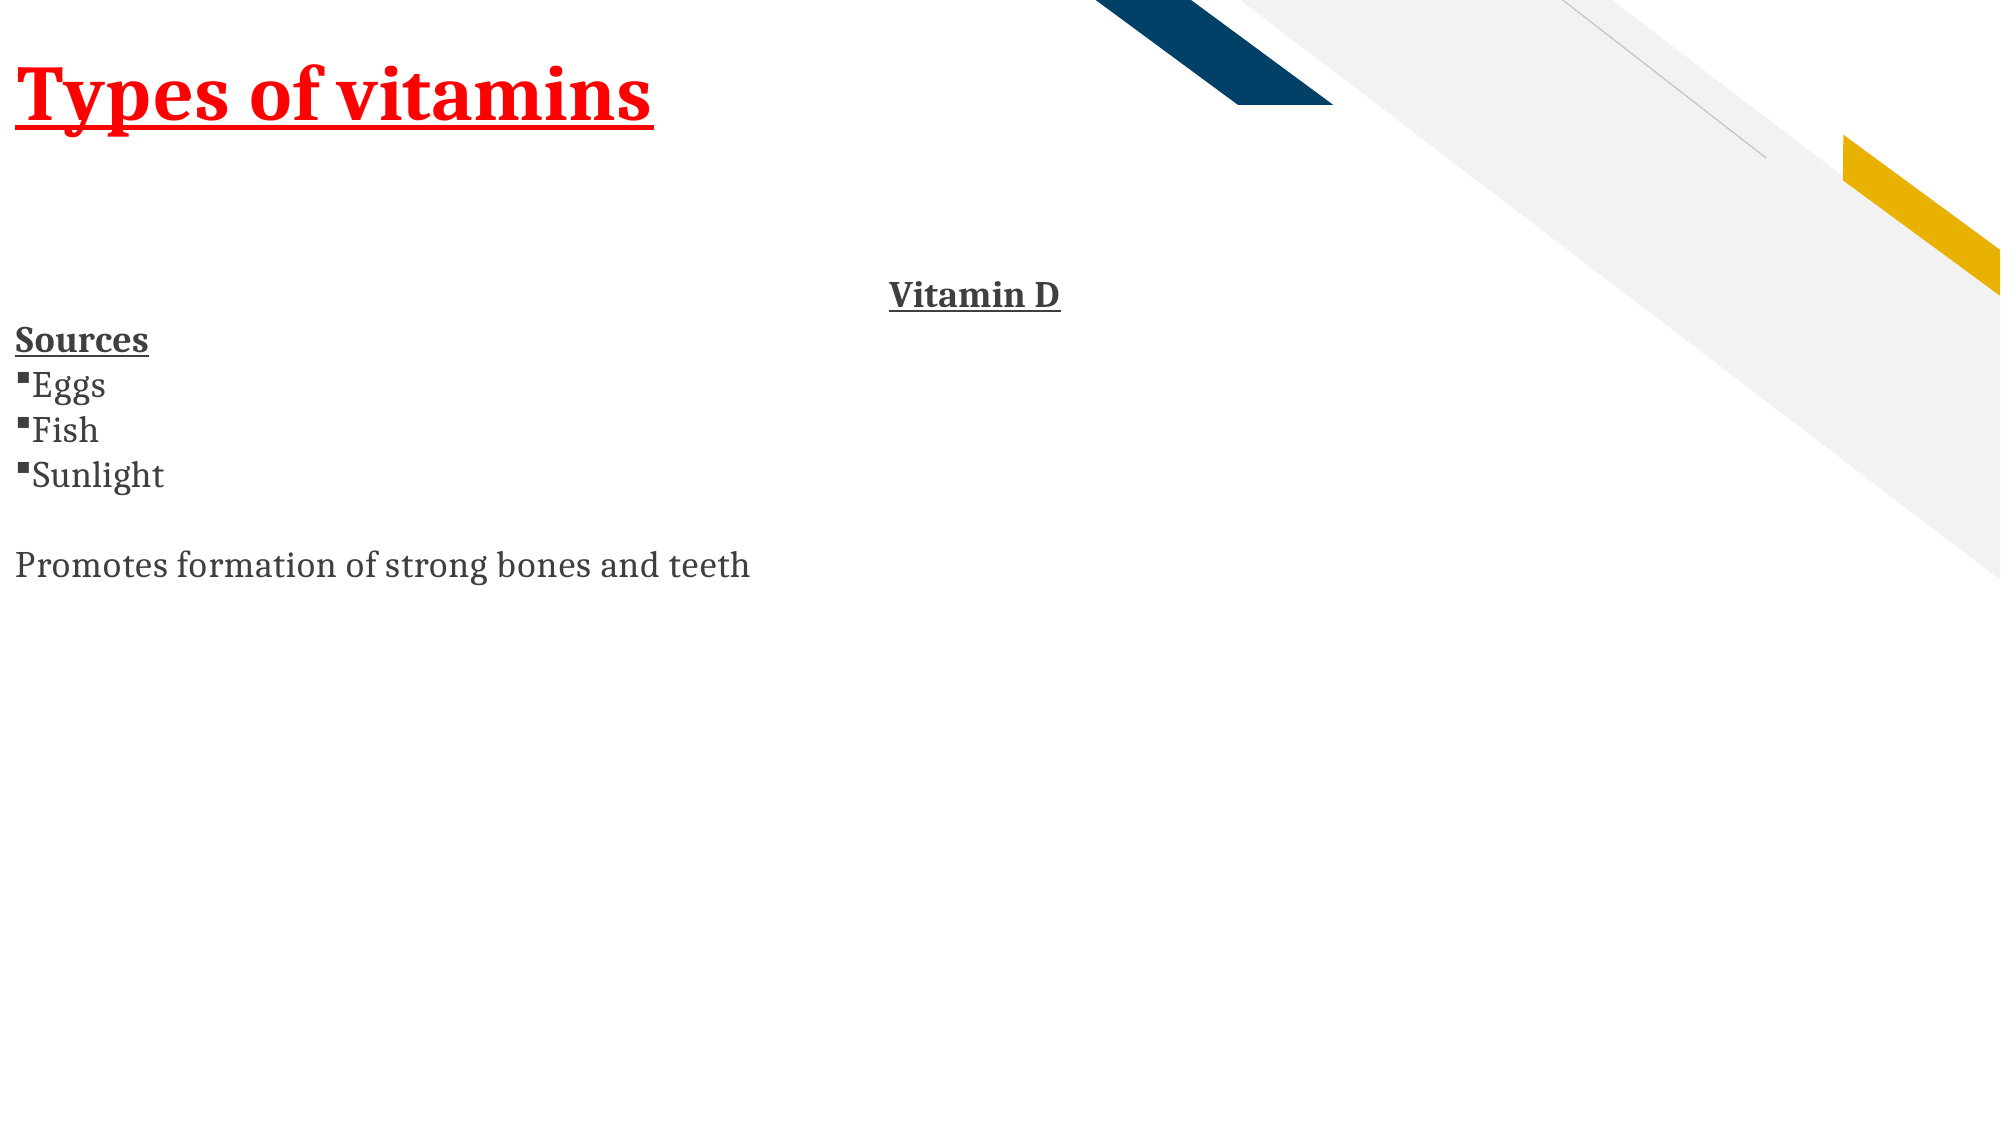

Types of vitamins
	Vitamin D
Sources
Eggs
Fish
Sunlight

Promotes formation of strong bones and teeth